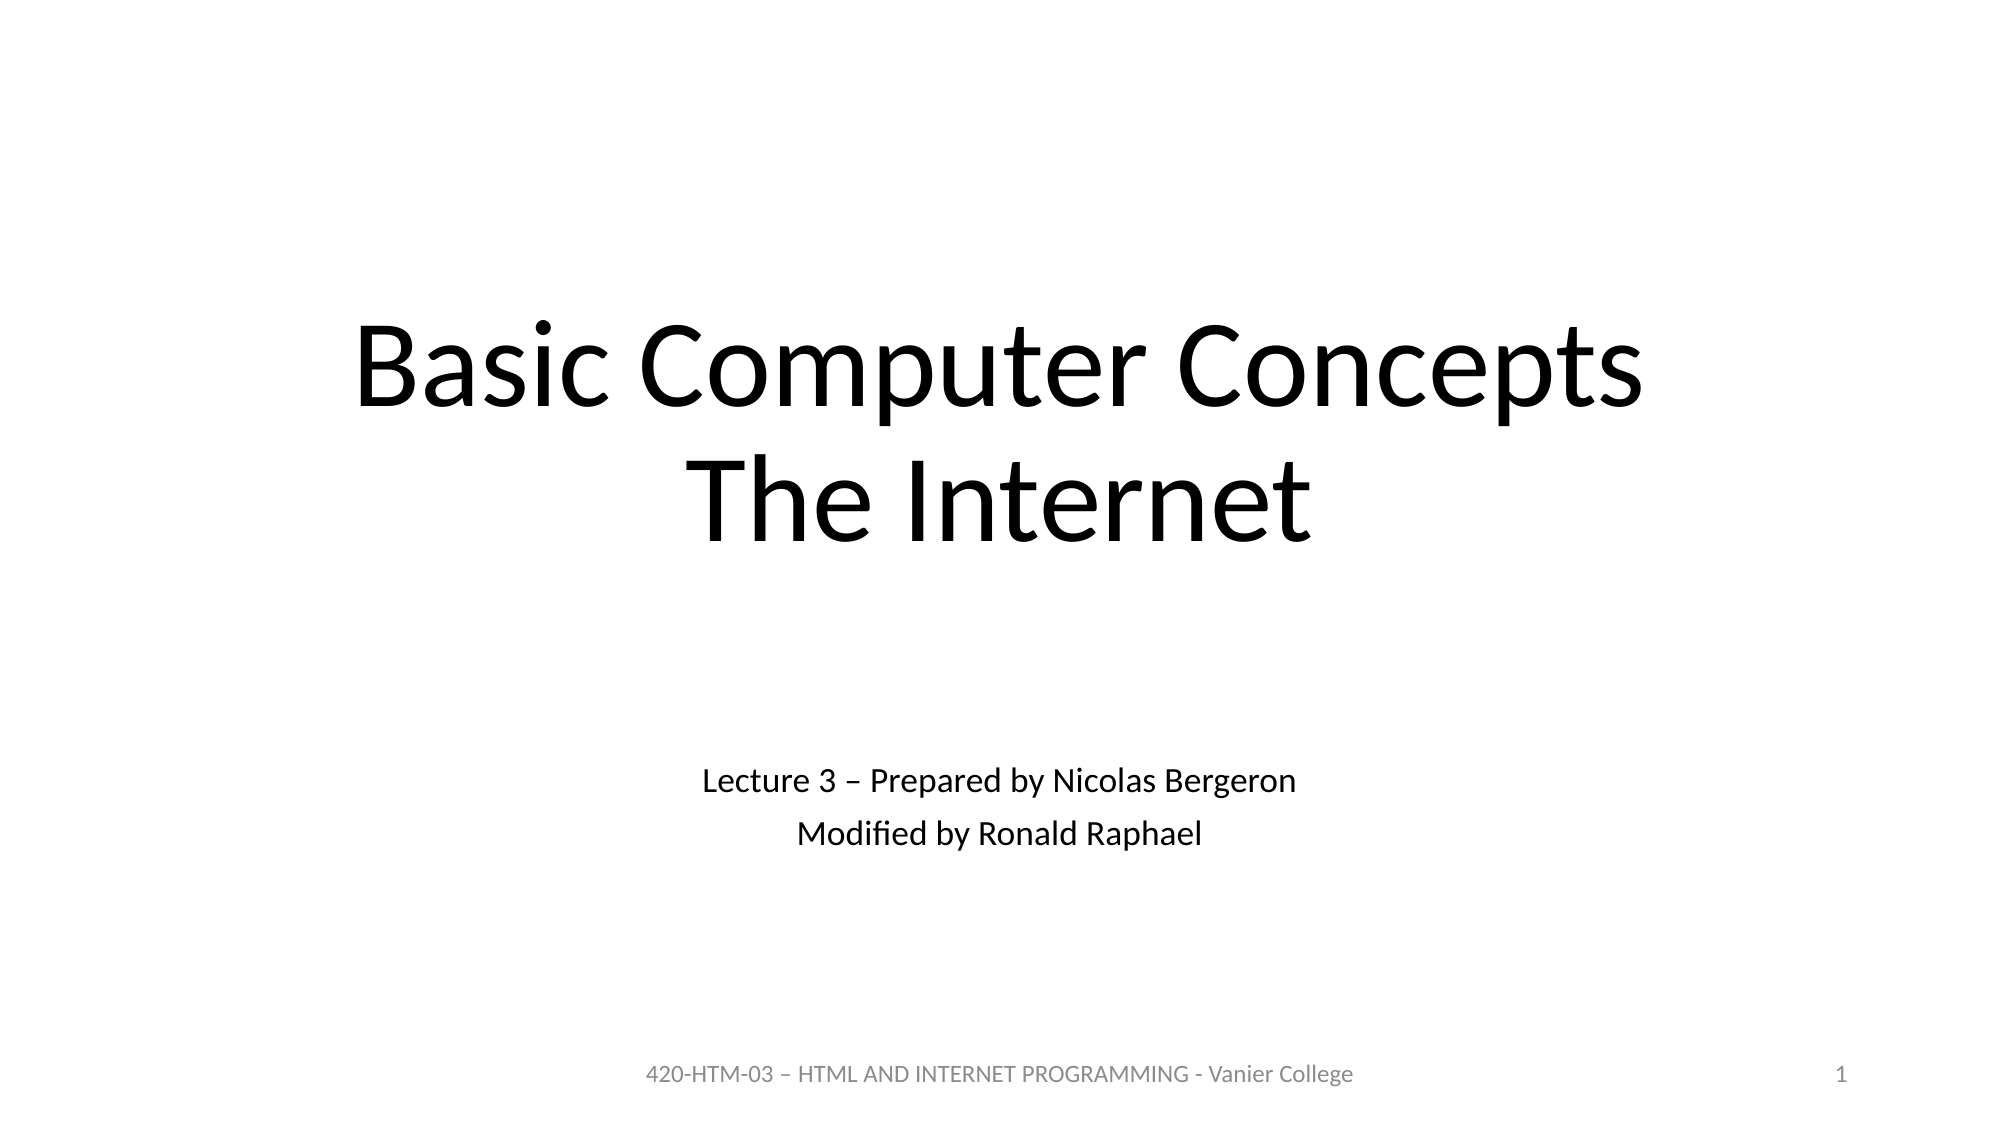

# Basic Computer Concepts The Internet

Lecture 3 – Prepared by Nicolas Bergeron
Modified by Ronald Raphael
420-HTM-03 – HTML AND INTERNET PROGRAMMING - Vanier College
1